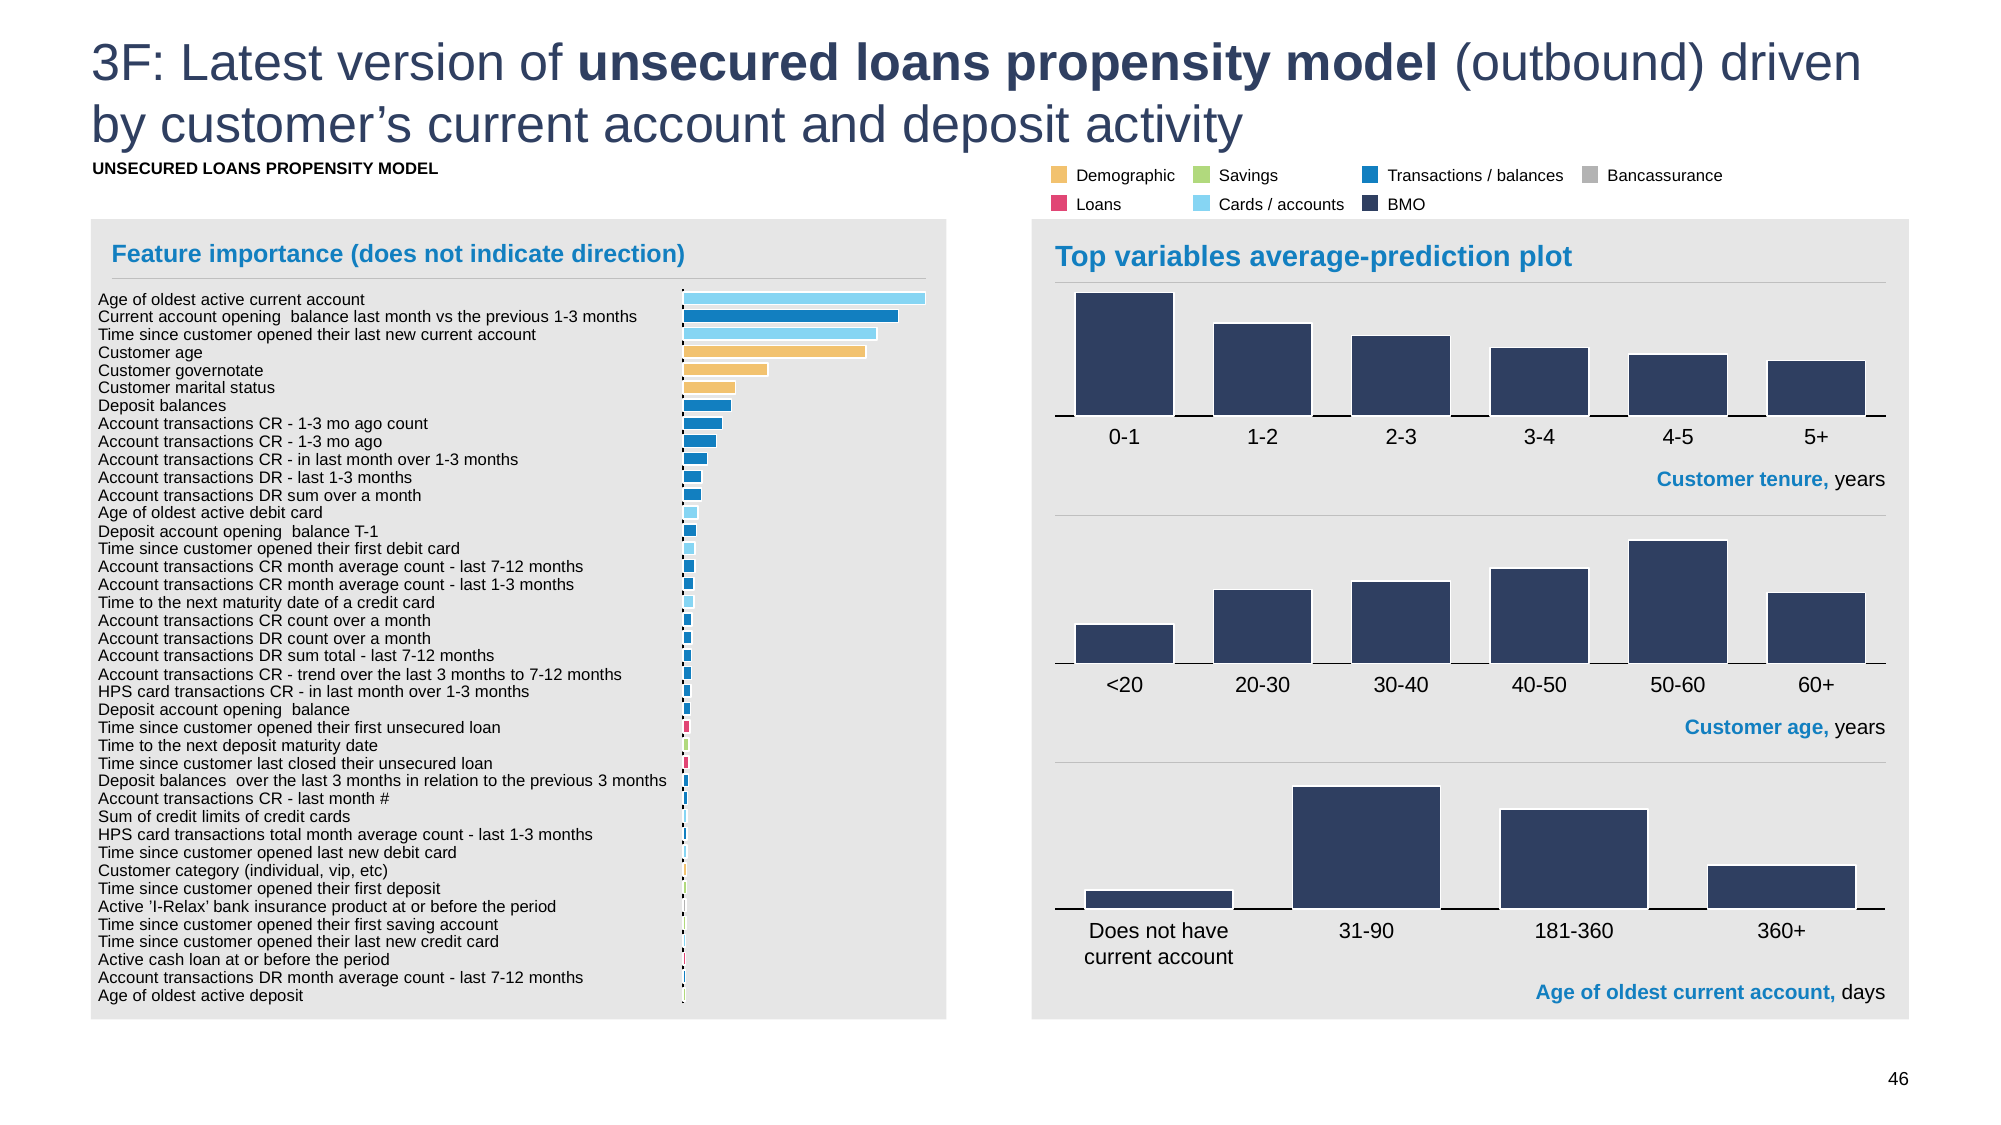

# 3F: Latest version of unsecured loans propensity model (outbound) driven by customer’s current account and deposit activity
UNSECURED LOANS PROPENSITY MODEL
Demographic
Savings
Transactions / balances
Bancassurance

Loans
Cards / accounts
BMO

Feature importance (does not indicate direction)
Top variables average-prediction plot

### Chart

| Category |  |
|---|---|

### Chart

| Category |  |
|---|---|
Age of oldest active current account
Current account opening  balance last month vs the previous 1-3 months
Time since customer opened their last new current account
Customer age
Customer governotate
Customer marital status
Deposit balances
Account transactions CR - 1-3 mo ago count
0-1
1-2
2-3
3-4
4-5
5+
Account transactions CR - 1-3 mo ago
Account transactions CR - in last month over 1-3 months
Customer tenure, years
Account transactions DR - last 1-3 months
Account transactions DR sum over a month
Age of oldest active debit card
Deposit account opening  balance T-1

### Chart

| Category |  |
|---|---|
Time since customer opened their first debit card
Account transactions CR month average count - last 7-12 months
Account transactions CR month average count - last 1-3 months
Time to the next maturity date of a credit card
Account transactions CR count over a month
Account transactions DR count over a month
Account transactions DR sum total - last 7-12 months
Account transactions CR - trend over the last 3 months to 7-12 months
<20
20-30
30-40
40-50
50-60
60+
HPS card transactions CR - in last month over 1-3 months
Deposit account opening  balance
Customer age, years
Time since customer opened their first unsecured loan
Time to the next deposit maturity date
Time since customer last closed their unsecured loan
Deposit balances  over the last 3 months in relation to the previous 3 months

### Chart

| Category |  |
|---|---|
Account transactions CR - last month #
Sum of credit limits of credit cards
HPS card transactions total month average count - last 1-3 months
Time since customer opened last new debit card
Customer category (individual, vip, etc)
Time since customer opened their first deposit
Active ’I-Relax’ bank insurance product at or before the period
Time since customer opened their first saving account
Does not have current account
31-90
181-360
360+
Time since customer opened their last new credit card
Active cash loan at or before the period
Account transactions DR month average count - last 7-12 months
Age of oldest current account, days
Age of oldest active deposit